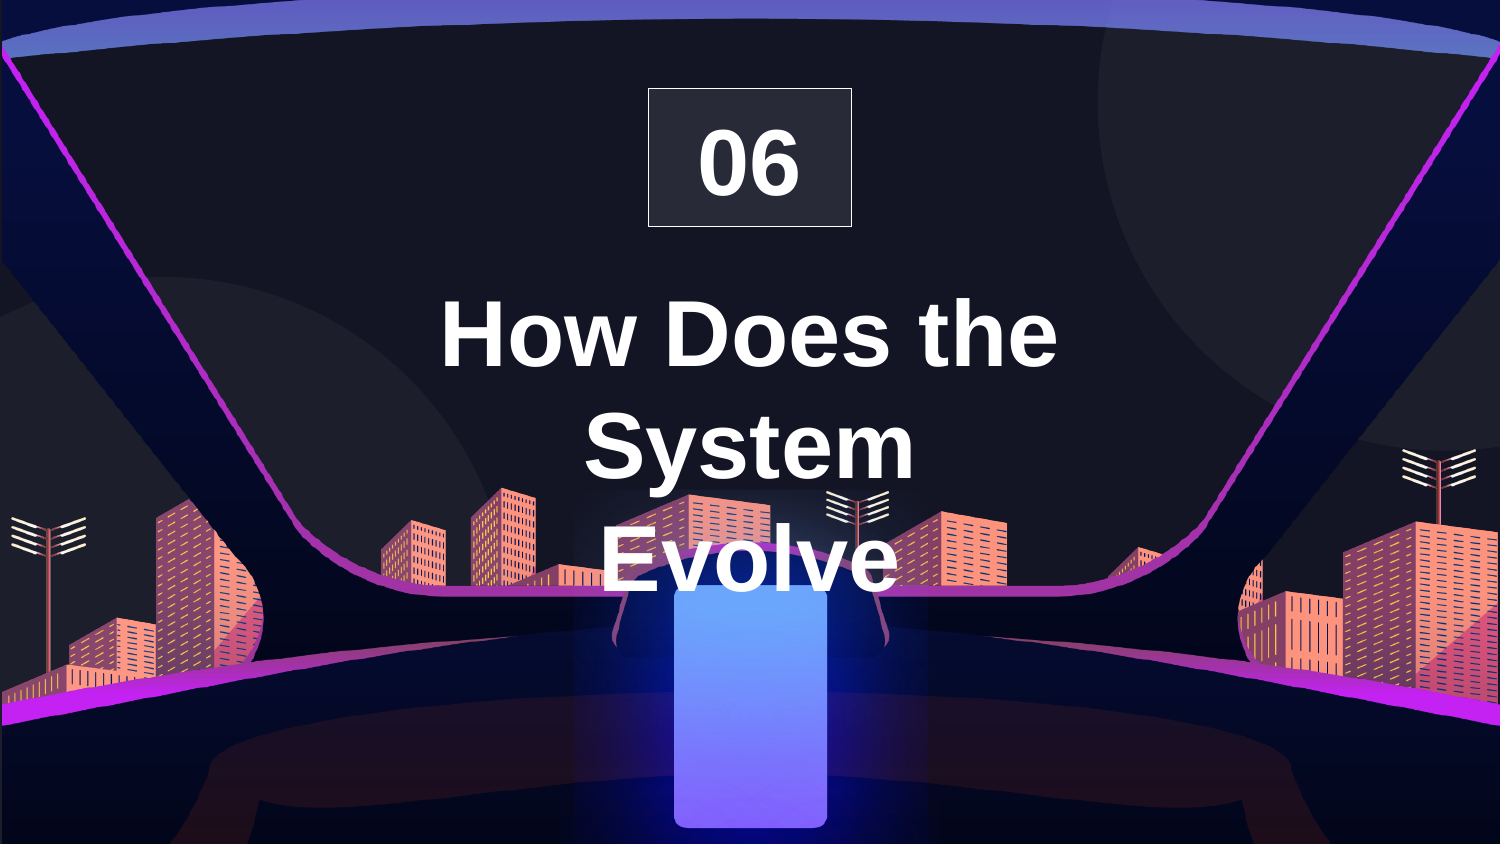

06
# How Does the System Evolve